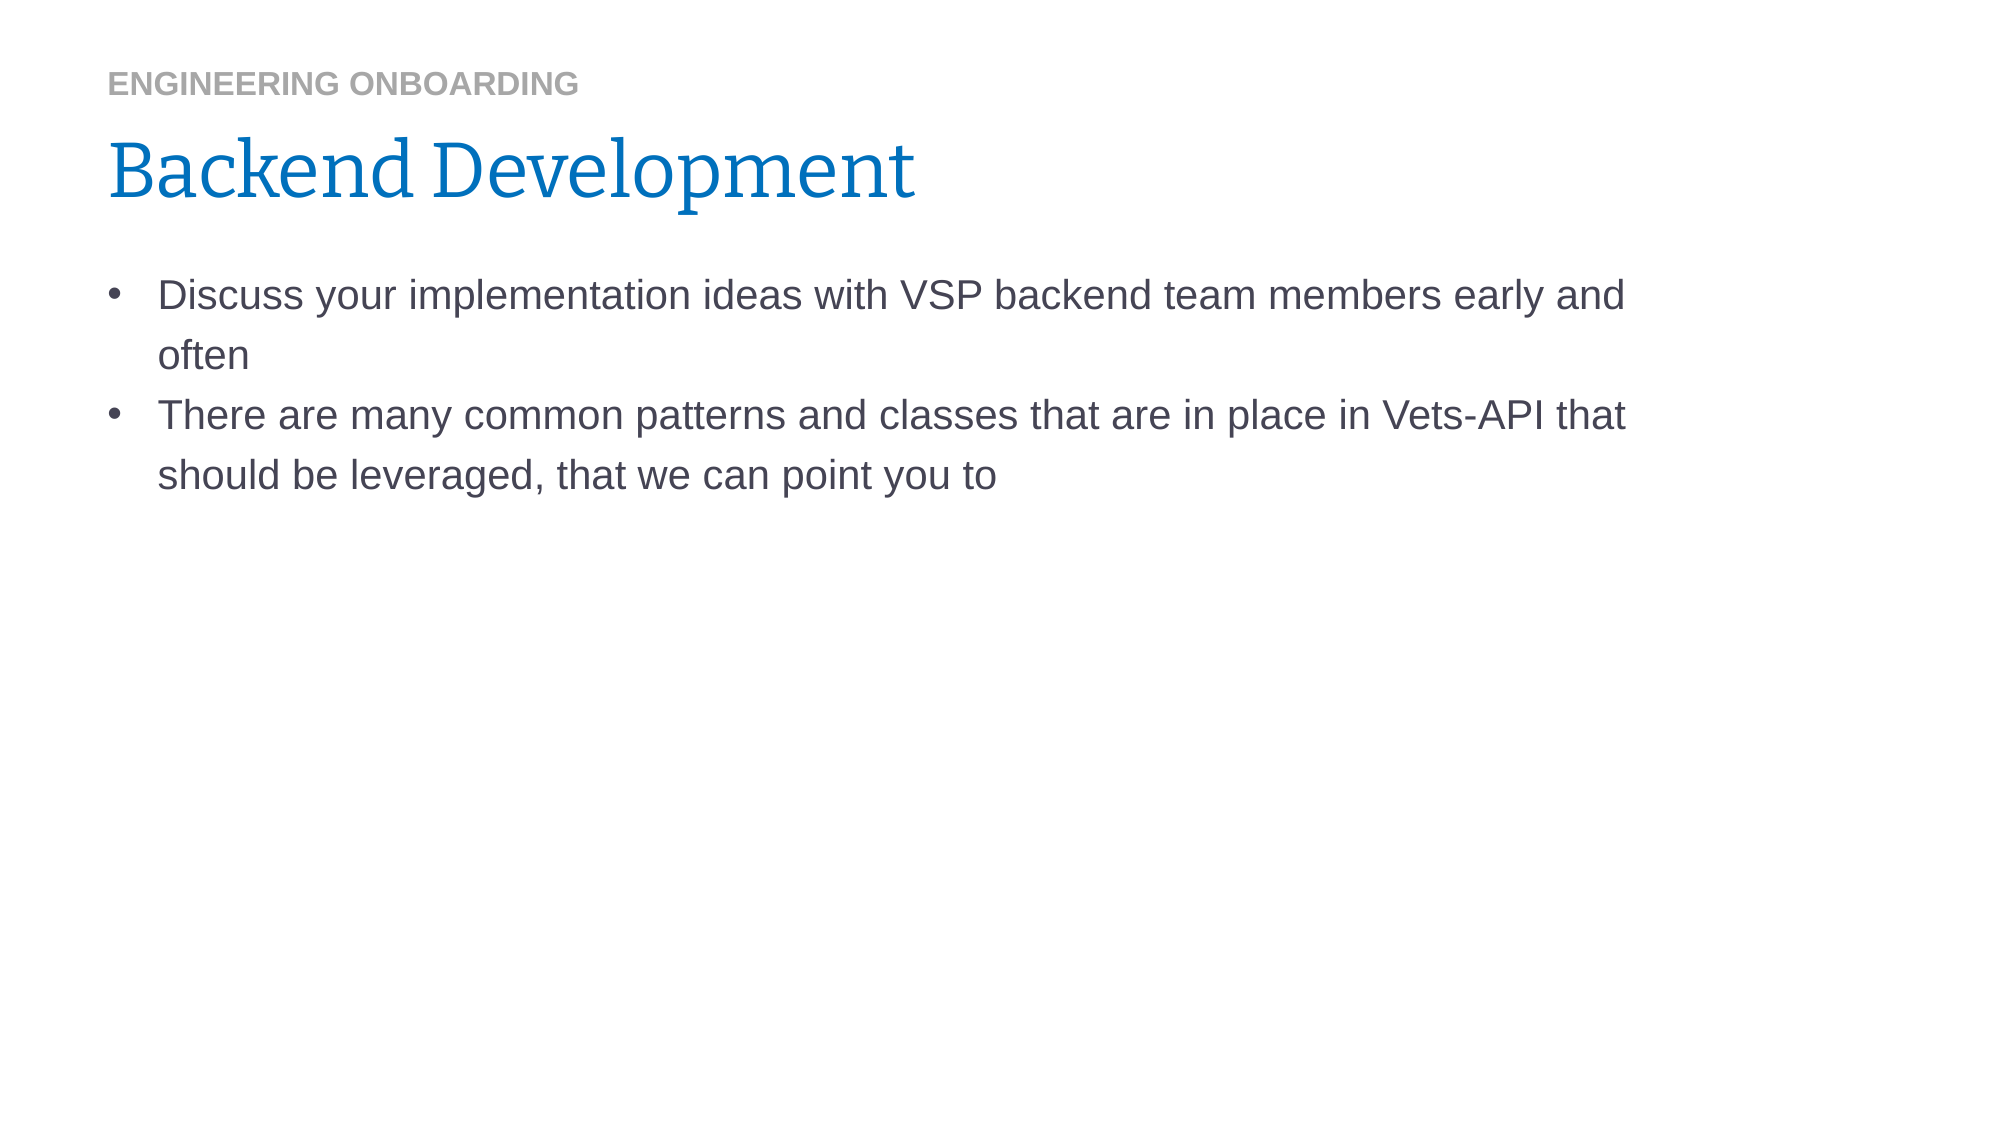

ENGINEERING ONBOARDING
# Backend Development
Discuss your implementation ideas with VSP backend team members early and often
There are many common patterns and classes that are in place in Vets-API that should be leveraged, that we can point you to